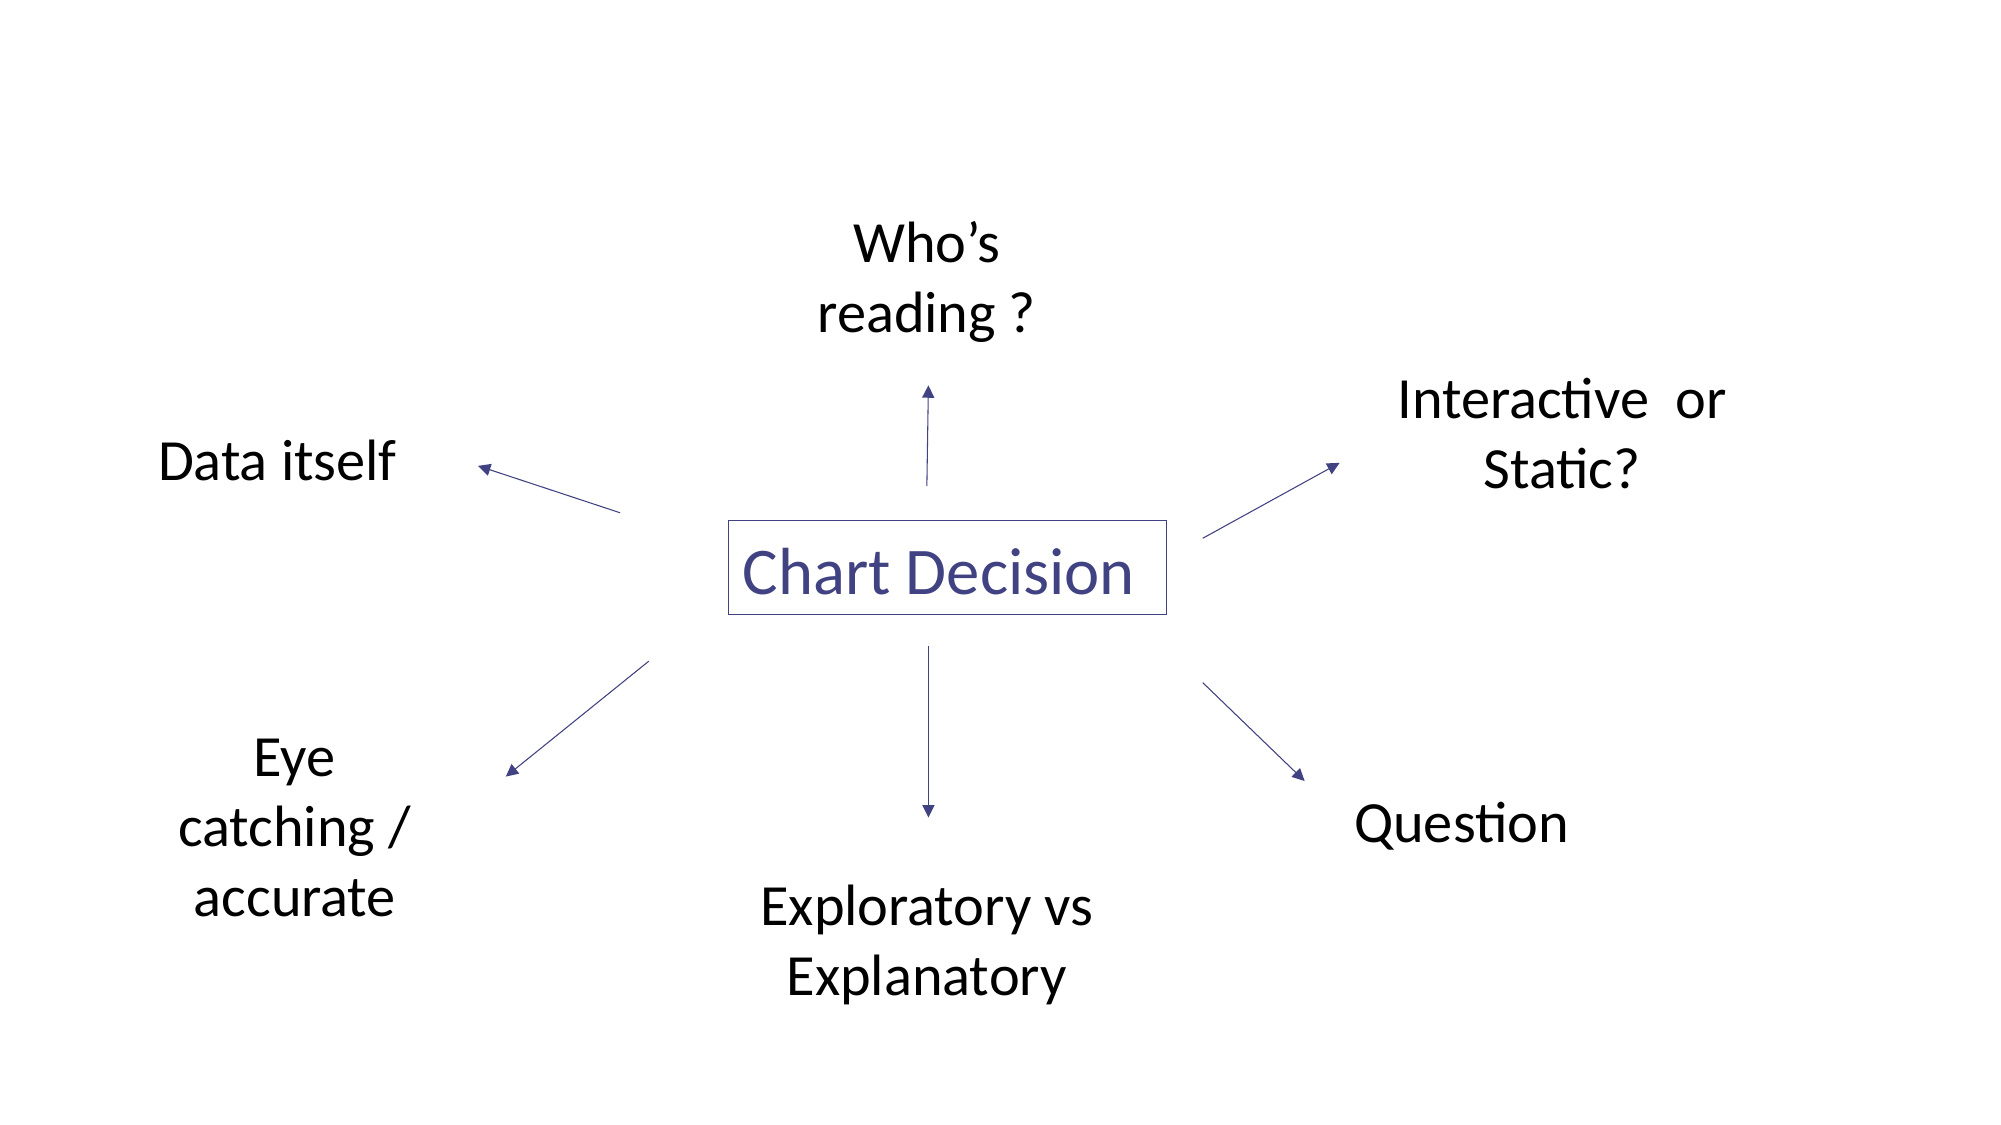

Who’s reading ?
Interactive  or Static?
Data itself
Chart Decision
Eye catching / accurate
Question
Exploratory vs Explanatory